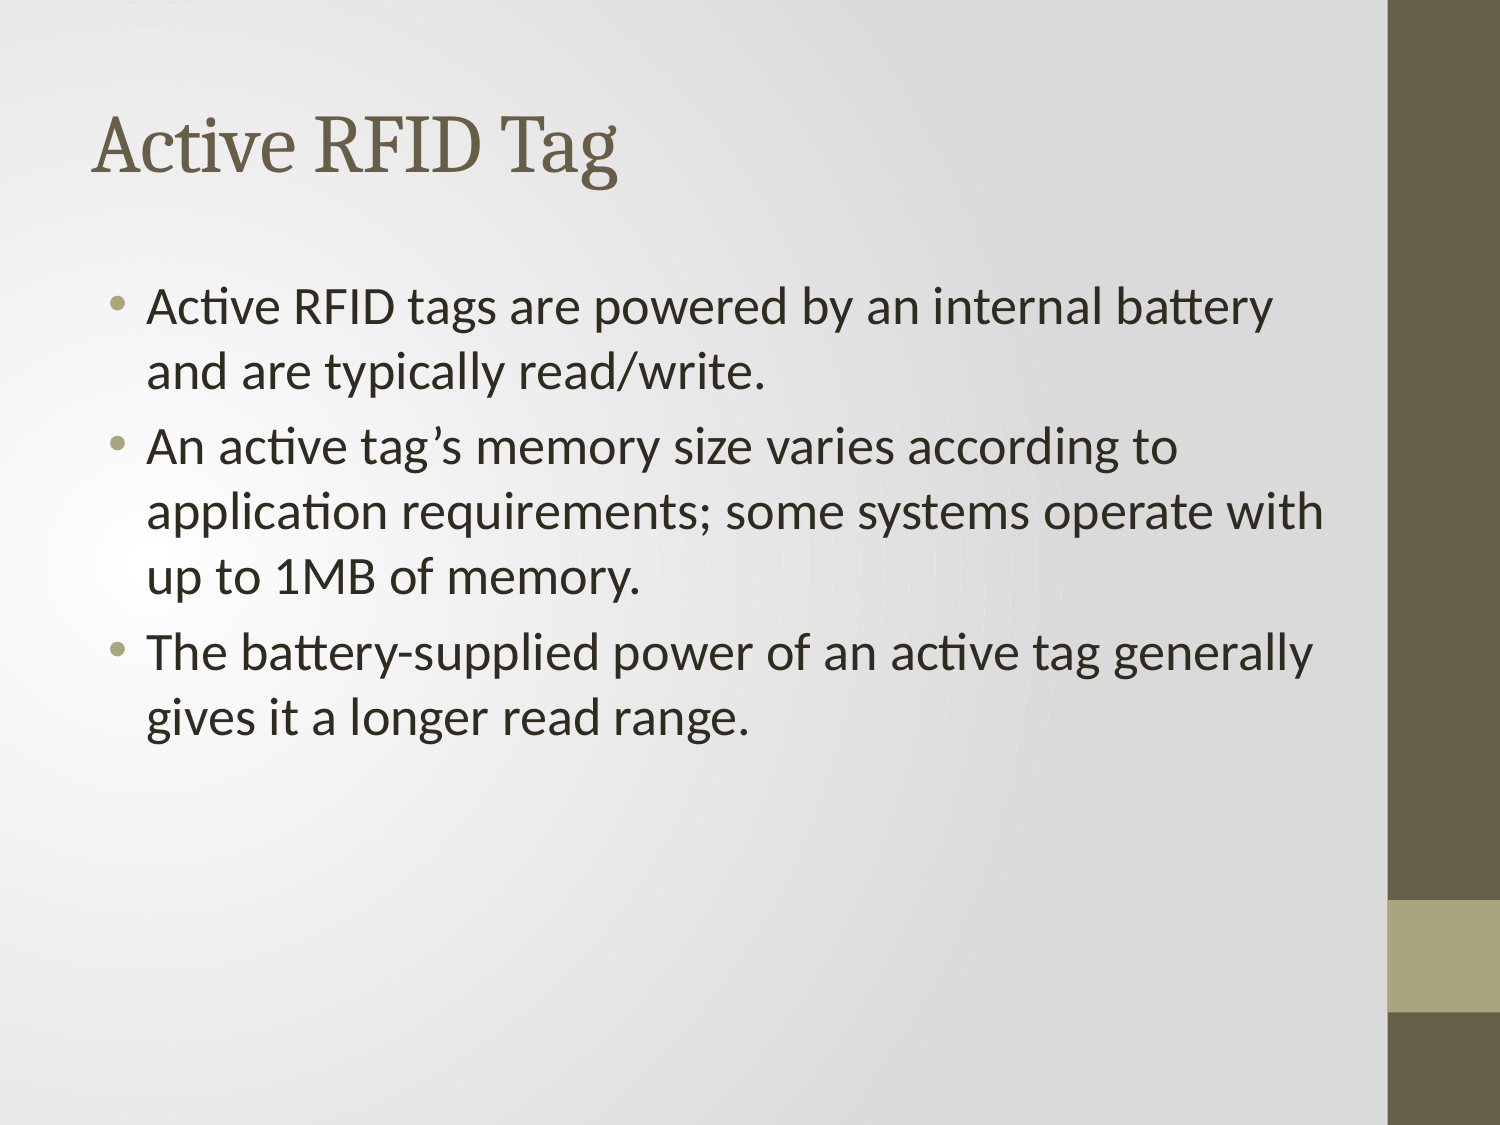

# Active RFID Tag
Active RFID tags are powered by an internal battery and are typically read/write.
An active tag’s memory size varies according to application requirements; some systems operate with up to 1MB of memory.
The battery-supplied power of an active tag generally gives it a longer read range.